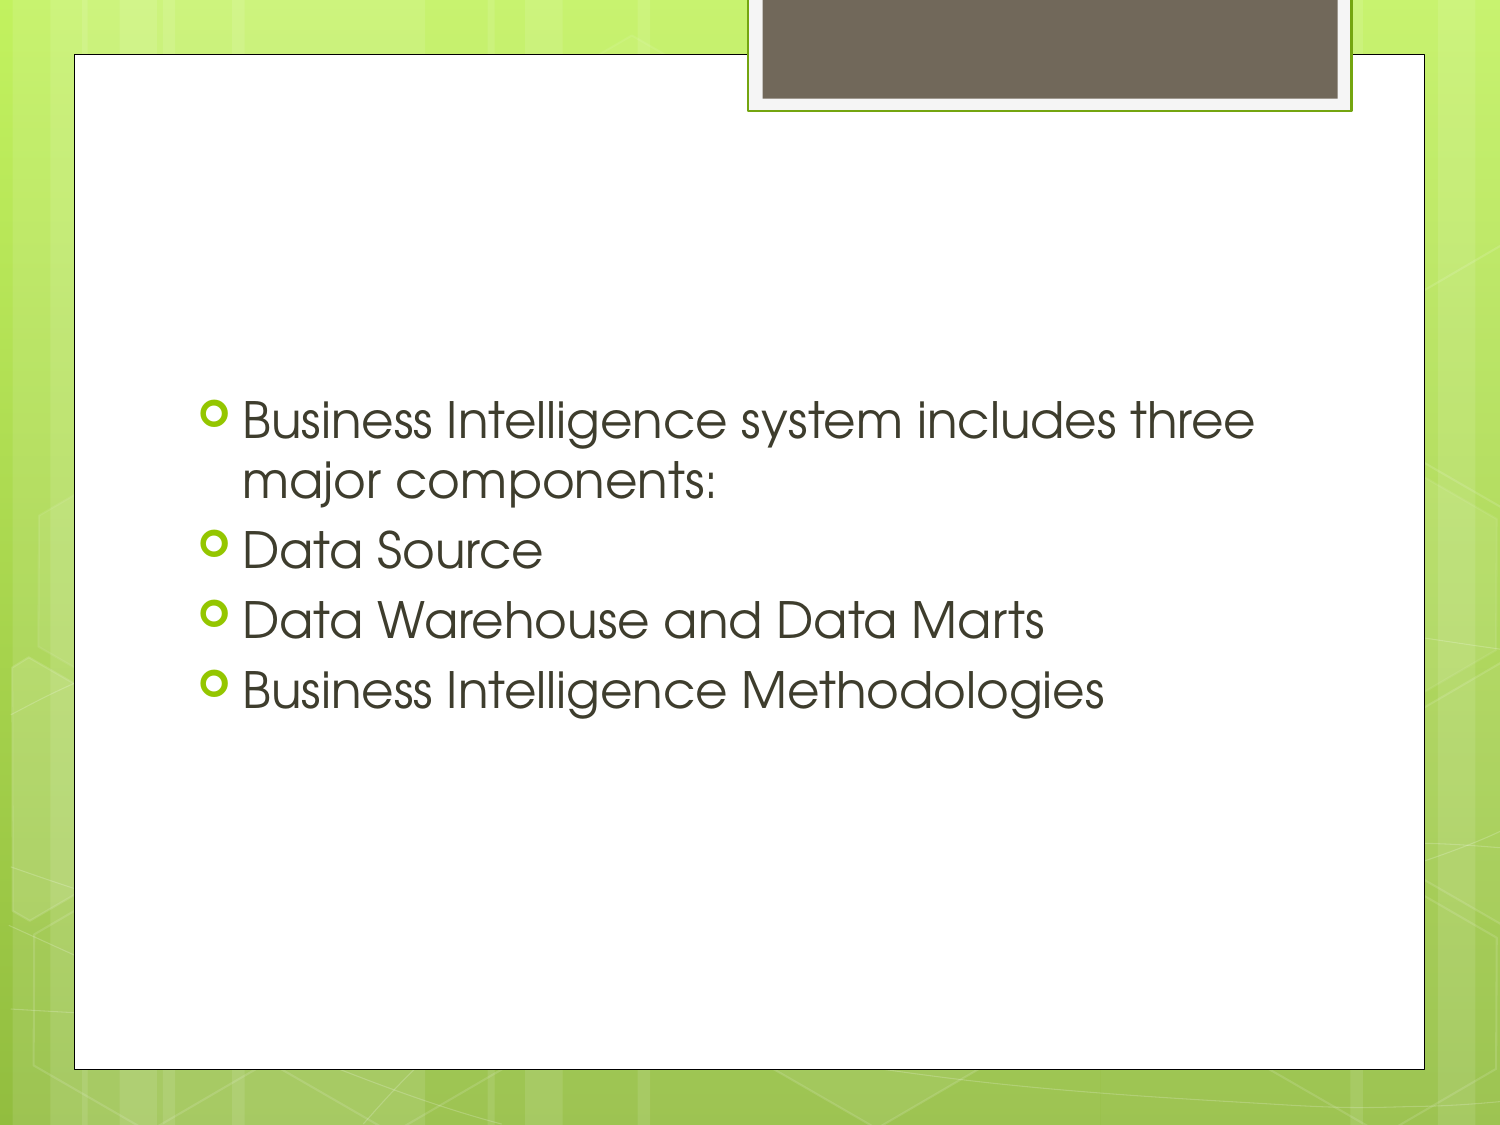

#
Business Intelligence system includes three major components:
Data Source
Data Warehouse and Data Marts
Business Intelligence Methodologies